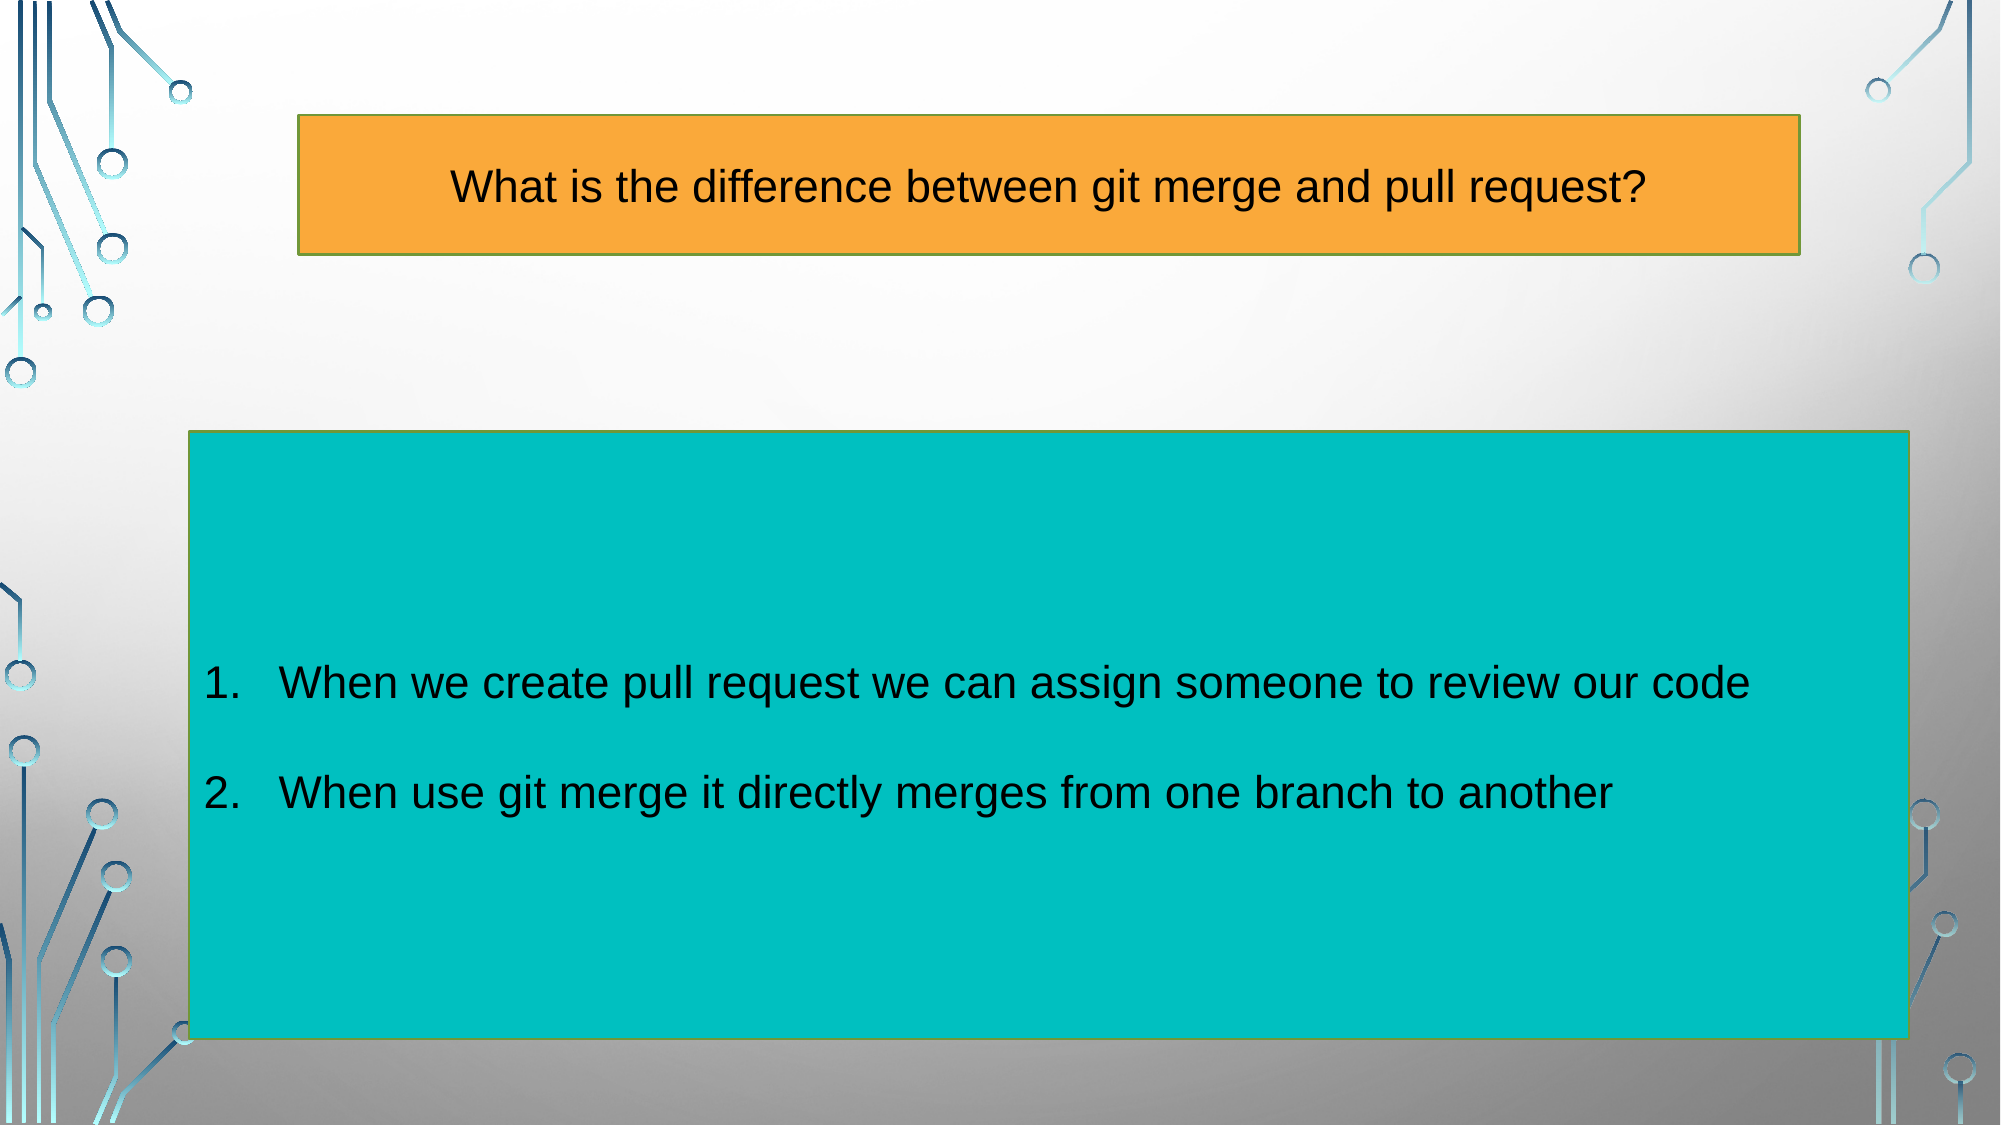

What is the difference between git merge and pull request?
When we create pull request we can assign someone to review our code

When use git merge it directly merges from one branch to another